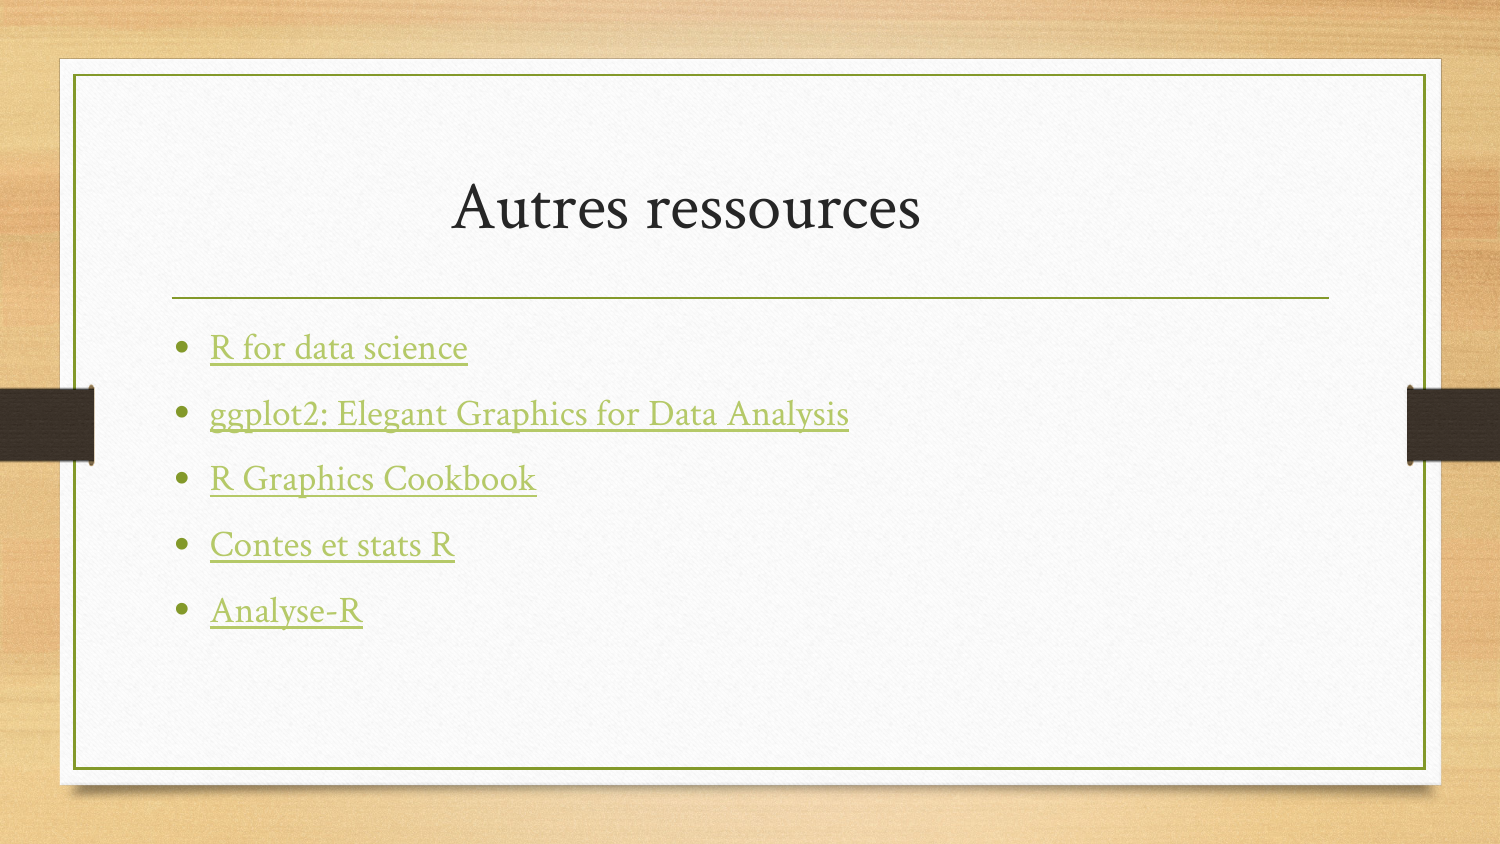

# Autres ressources
R for data science
ggplot2: Elegant Graphics for Data Analysis
R Graphics Cookbook
Contes et stats R
Analyse-R